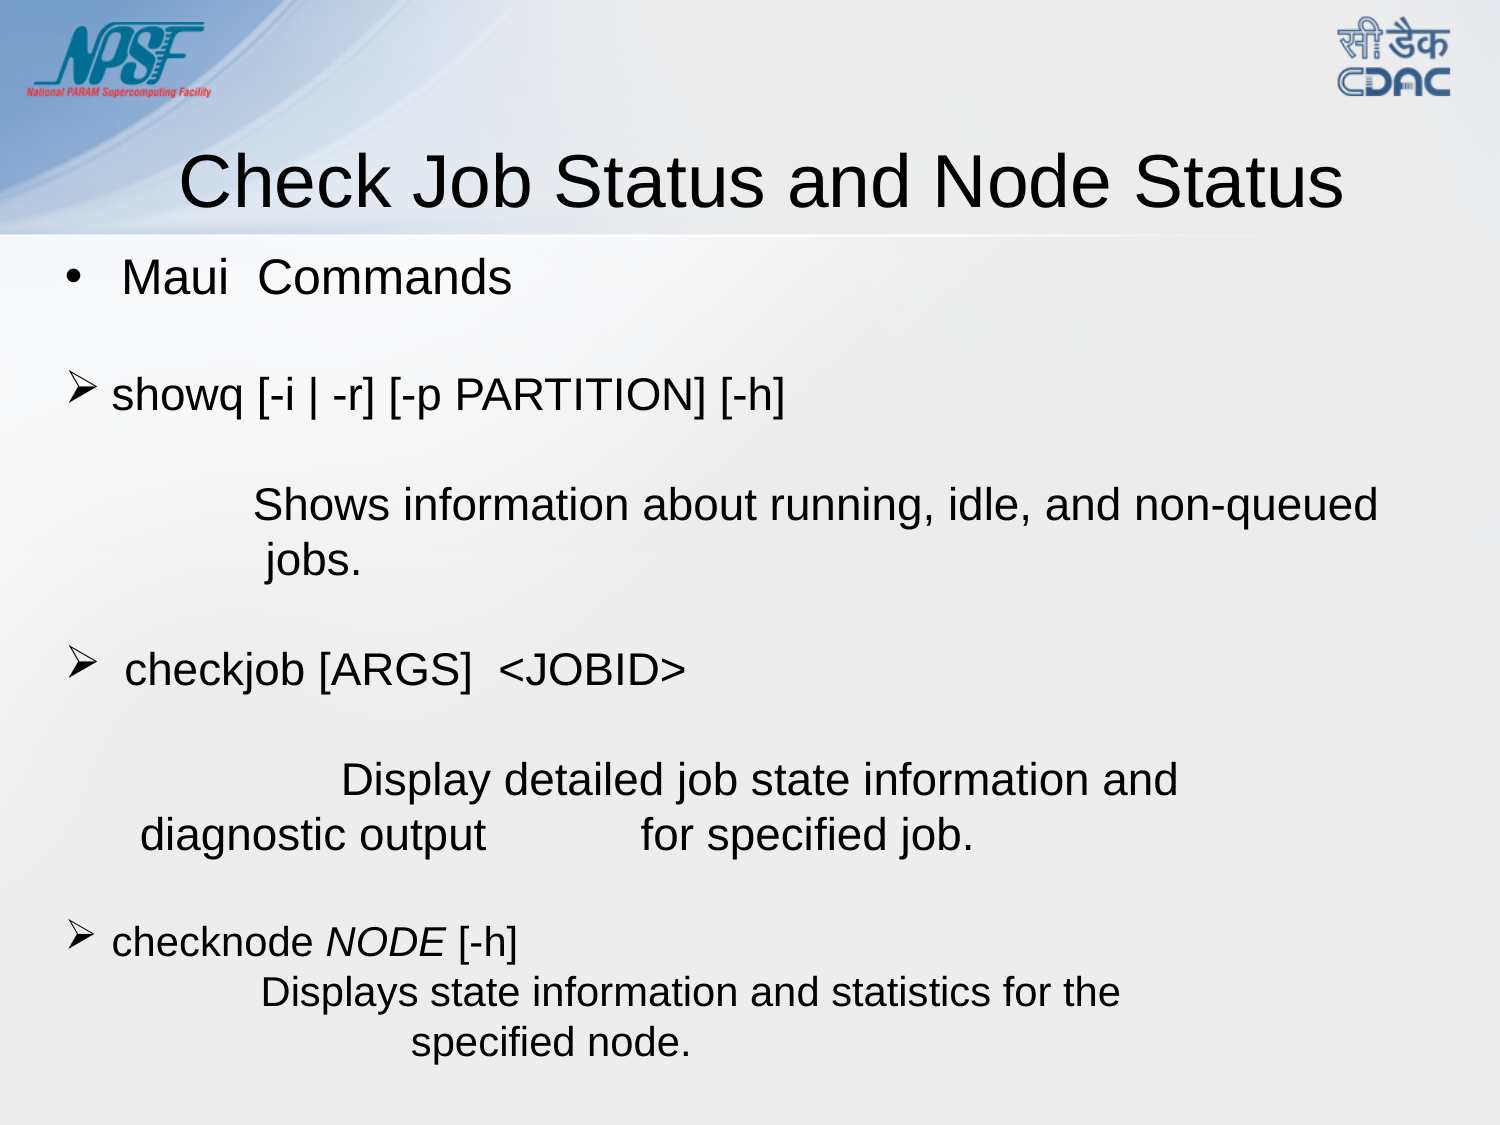

Check Job Status and Node Status
Maui  Commands

showq [-i | -r] [-p PARTITION] [-h]

         	   Shows information about running, idle, and non-queued 	    jobs.

 checkjob [ARGS]  <JOBID>

	    Display detailed job state information and diagnostic output 	    for specified job.

checknode NODE [-h]
	    Displays state information and statistics for the 	   	    	    specified node.